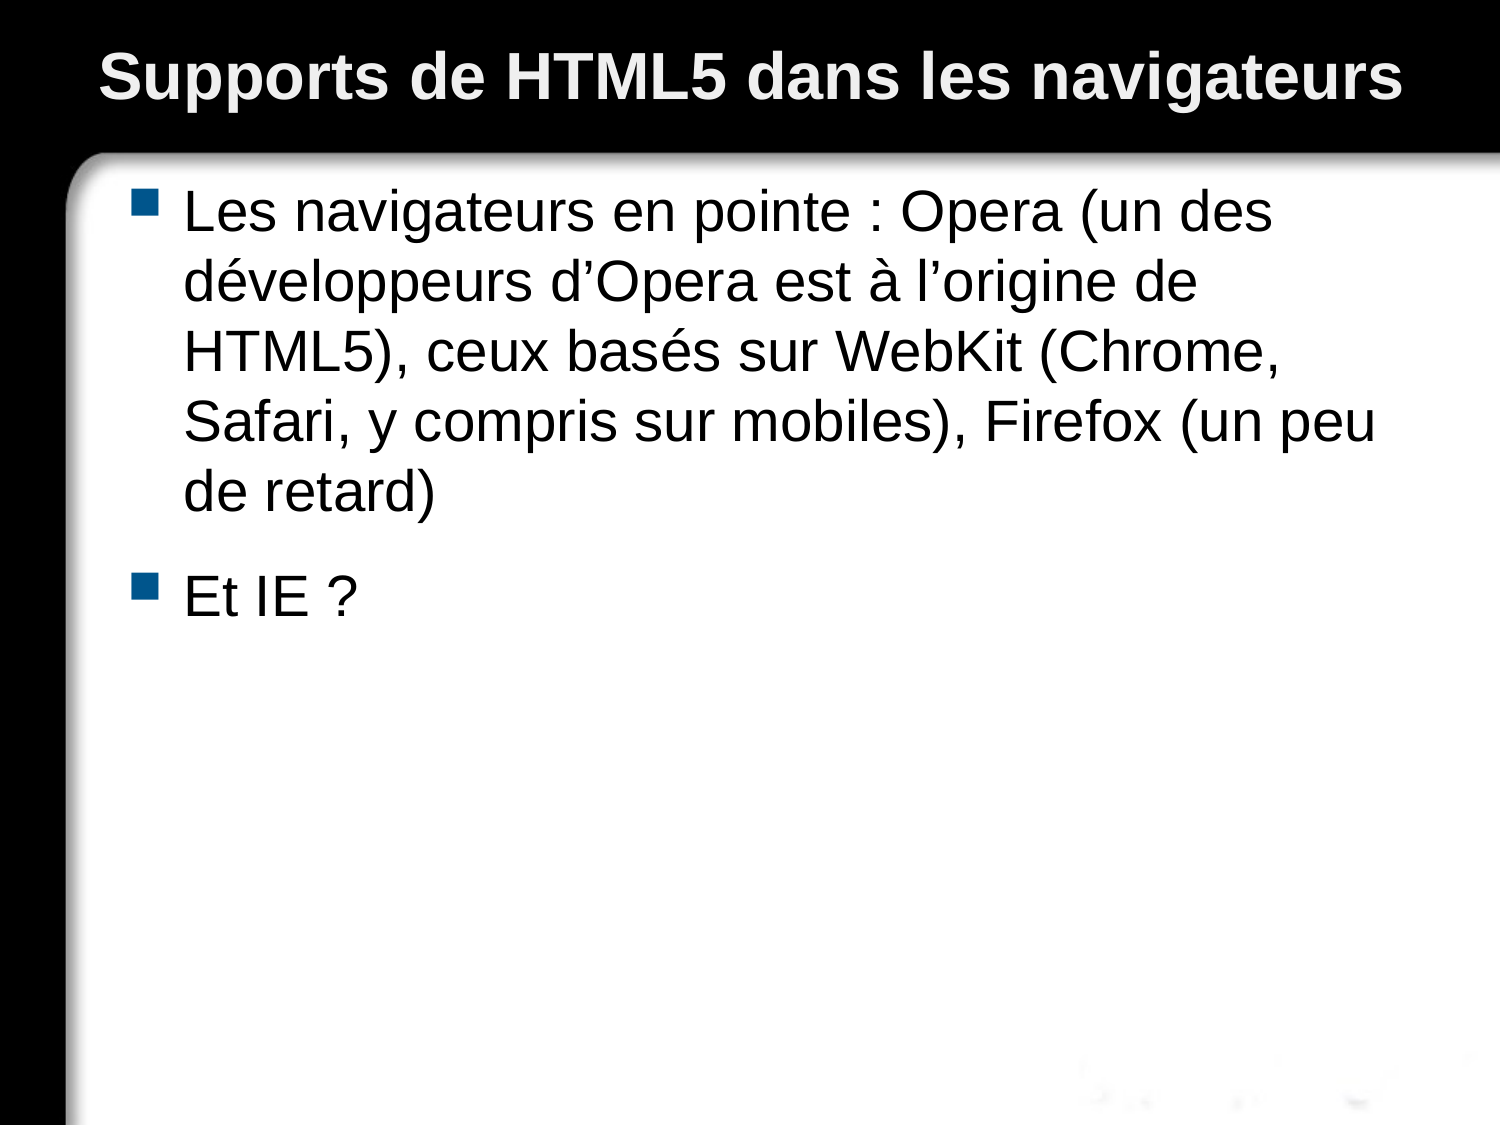

# Supports de HTML5 dans les navigateurs
Les navigateurs en pointe : Opera (un des développeurs d’Opera est à l’origine de HTML5), ceux basés sur WebKit (Chrome, Safari, y compris sur mobiles), Firefox (un peu de retard)
Et IE ?